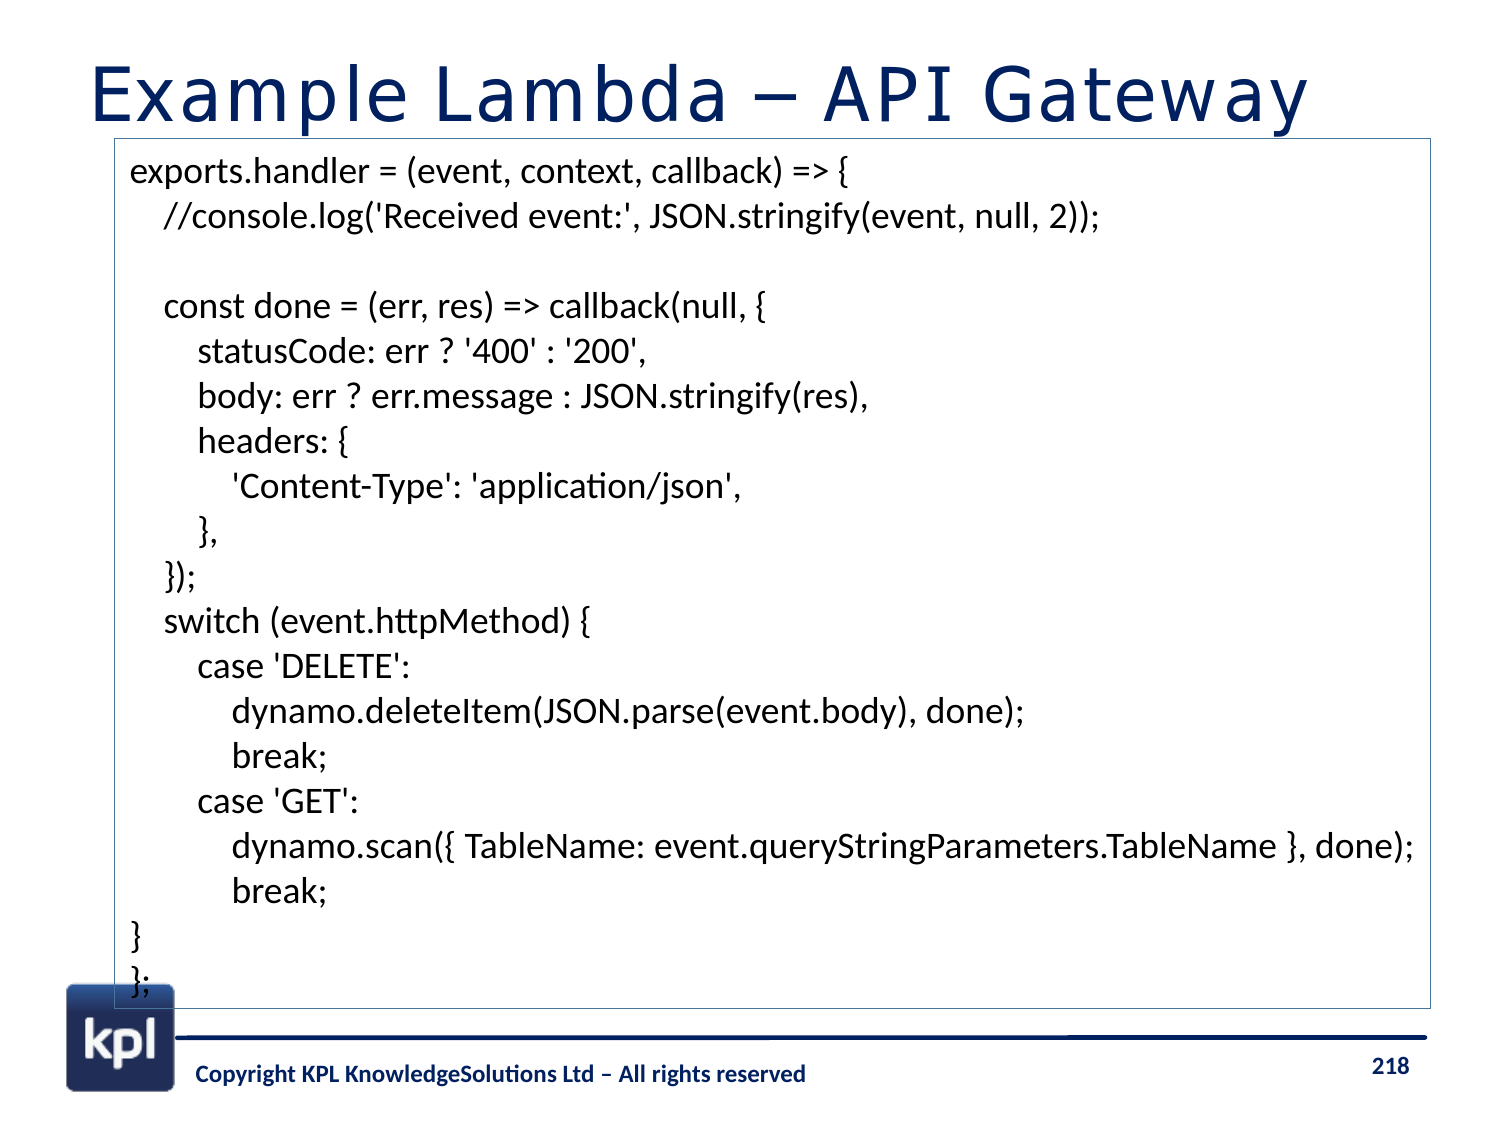

# Example Lambda – API Gateway
exports.handler = (event, context, callback) => {
    //console.log('Received event:', JSON.stringify(event, null, 2));

    const done = (err, res) => callback(null, {
        statusCode: err ? '400' : '200',
        body: err ? err.message : JSON.stringify(res),
        headers: {
            'Content-Type': 'application/json',
        },
    });
    switch (event.httpMethod) {
        case 'DELETE':
            dynamo.deleteItem(JSON.parse(event.body), done);
            break;
        case 'GET':
            dynamo.scan({ TableName: event.queryStringParameters.TableName }, done);
            break;
}
};
Copyright KPL KnowledgeSolutions Ltd – All rights reserved
218